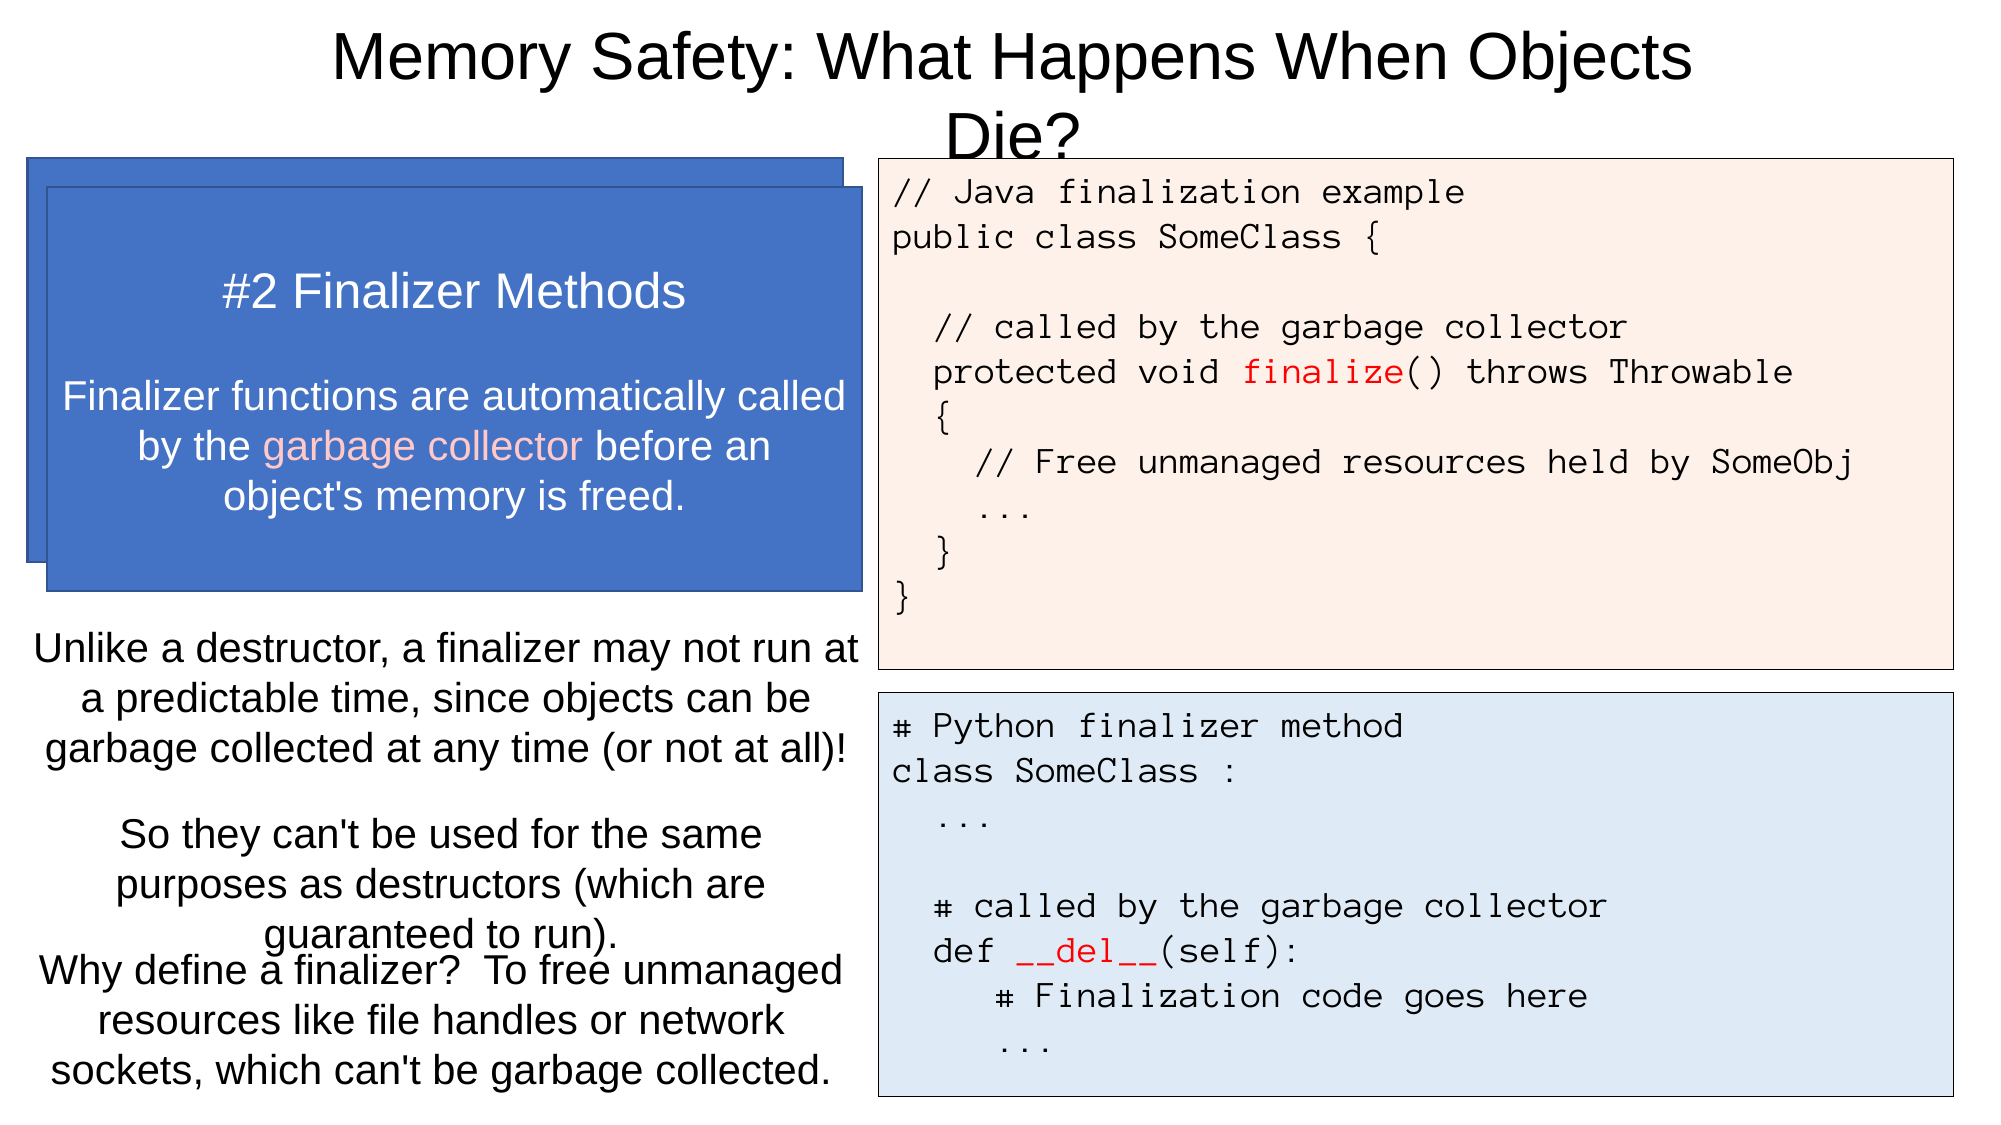

Memory Safety: What Happens When Objects Die?
#1 Destructor Methods

Destructors are automatically called when a variable is explicitly destroyed by the programmer or when it goes out of scope.

// Java finalization example
public class SomeClass {

  // called by the garbage collector
  protected void finalize() throws Throwable
  {
    // Free unmanaged resources held by SomeObj
    ...
  }
}
#2 Finalizer Methods

Finalizer functions are automatically called by the garbage collector before an object's memory is freed.
Unlike a destructor, a finalizer may not run at a predictable time, since objects can be garbage collected at any time (or not at all)!
# Python finalizer method
class SomeClass :
  ...

  # called by the garbage collector
  def __del__(self):
     # Finalization code goes here
     ...
So they can't be used for the same purposes as destructors (which are guaranteed to run).
Why define a finalizer?  To free unmanaged resources like file handles or network sockets, which can't be garbage collected.